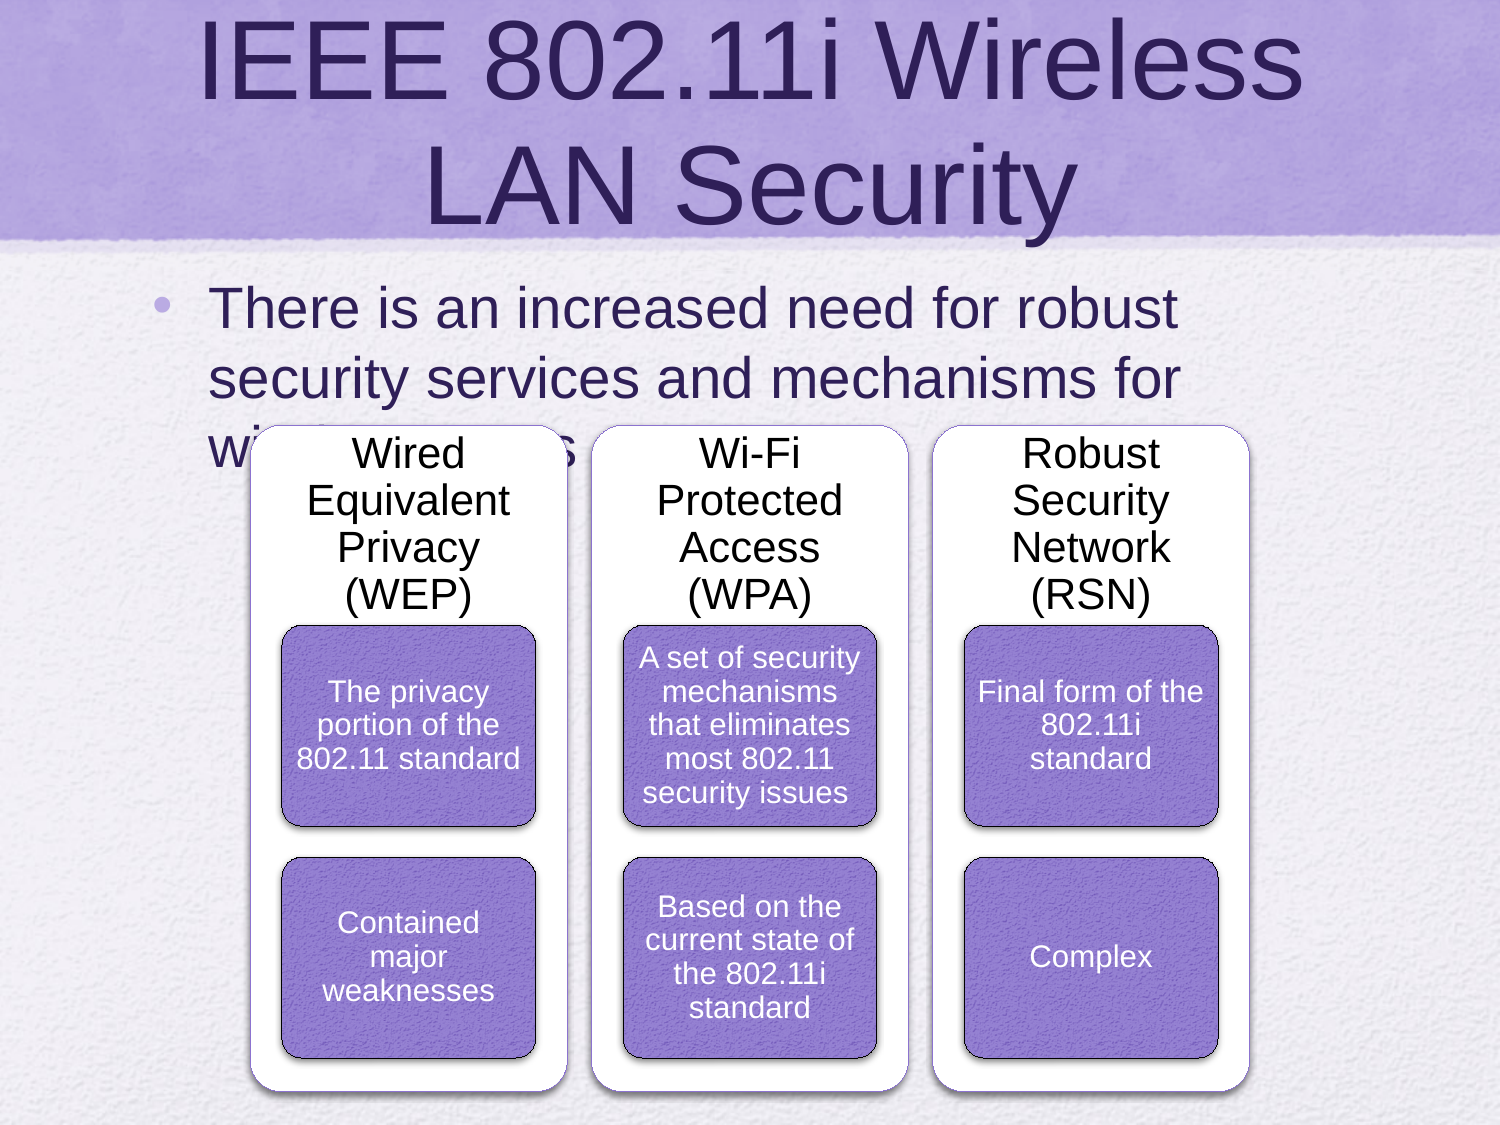

# IEEE 802.11i Wireless LAN Security
There is an increased need for robust security services and mechanisms for wireless LANs

Wired Equivalent Privacy (WEP)
The privacy portion of the 802.11 standard
Contained major weaknesses
Wi-Fi Protected Access (WPA)
A set of security mechanisms that eliminates most 802.11 security issues
Based on the current state of the 802.11i standard
Robust Security Network (RSN)
Final form of the 802.11i standard
Complex